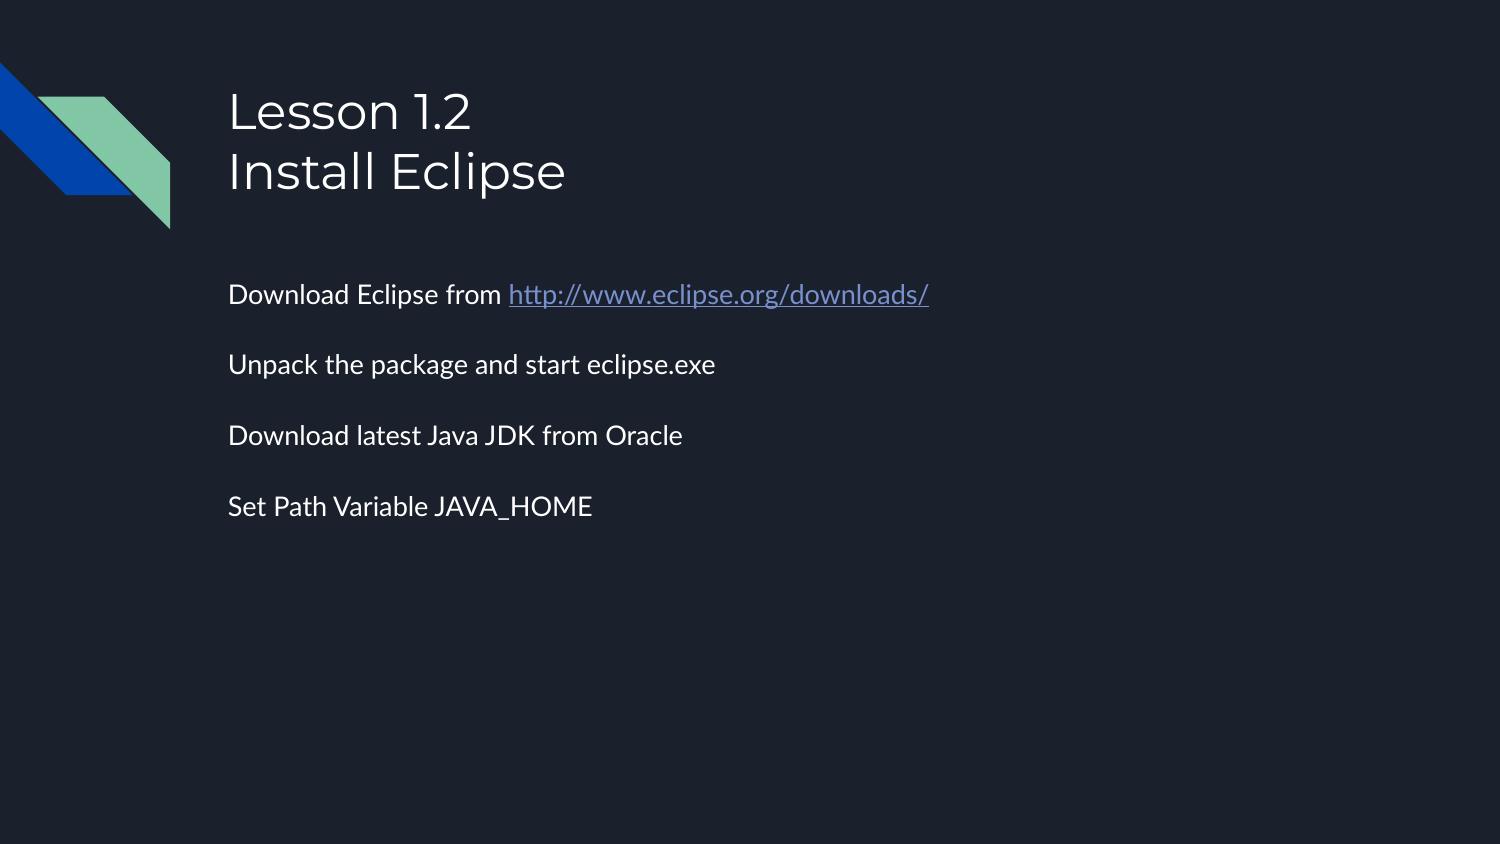

# Lesson 1.2
Install Eclipse
Download Eclipse from http://www.eclipse.org/downloads/
Unpack the package and start eclipse.exe
Download latest Java JDK from Oracle
Set Path Variable JAVA_HOME